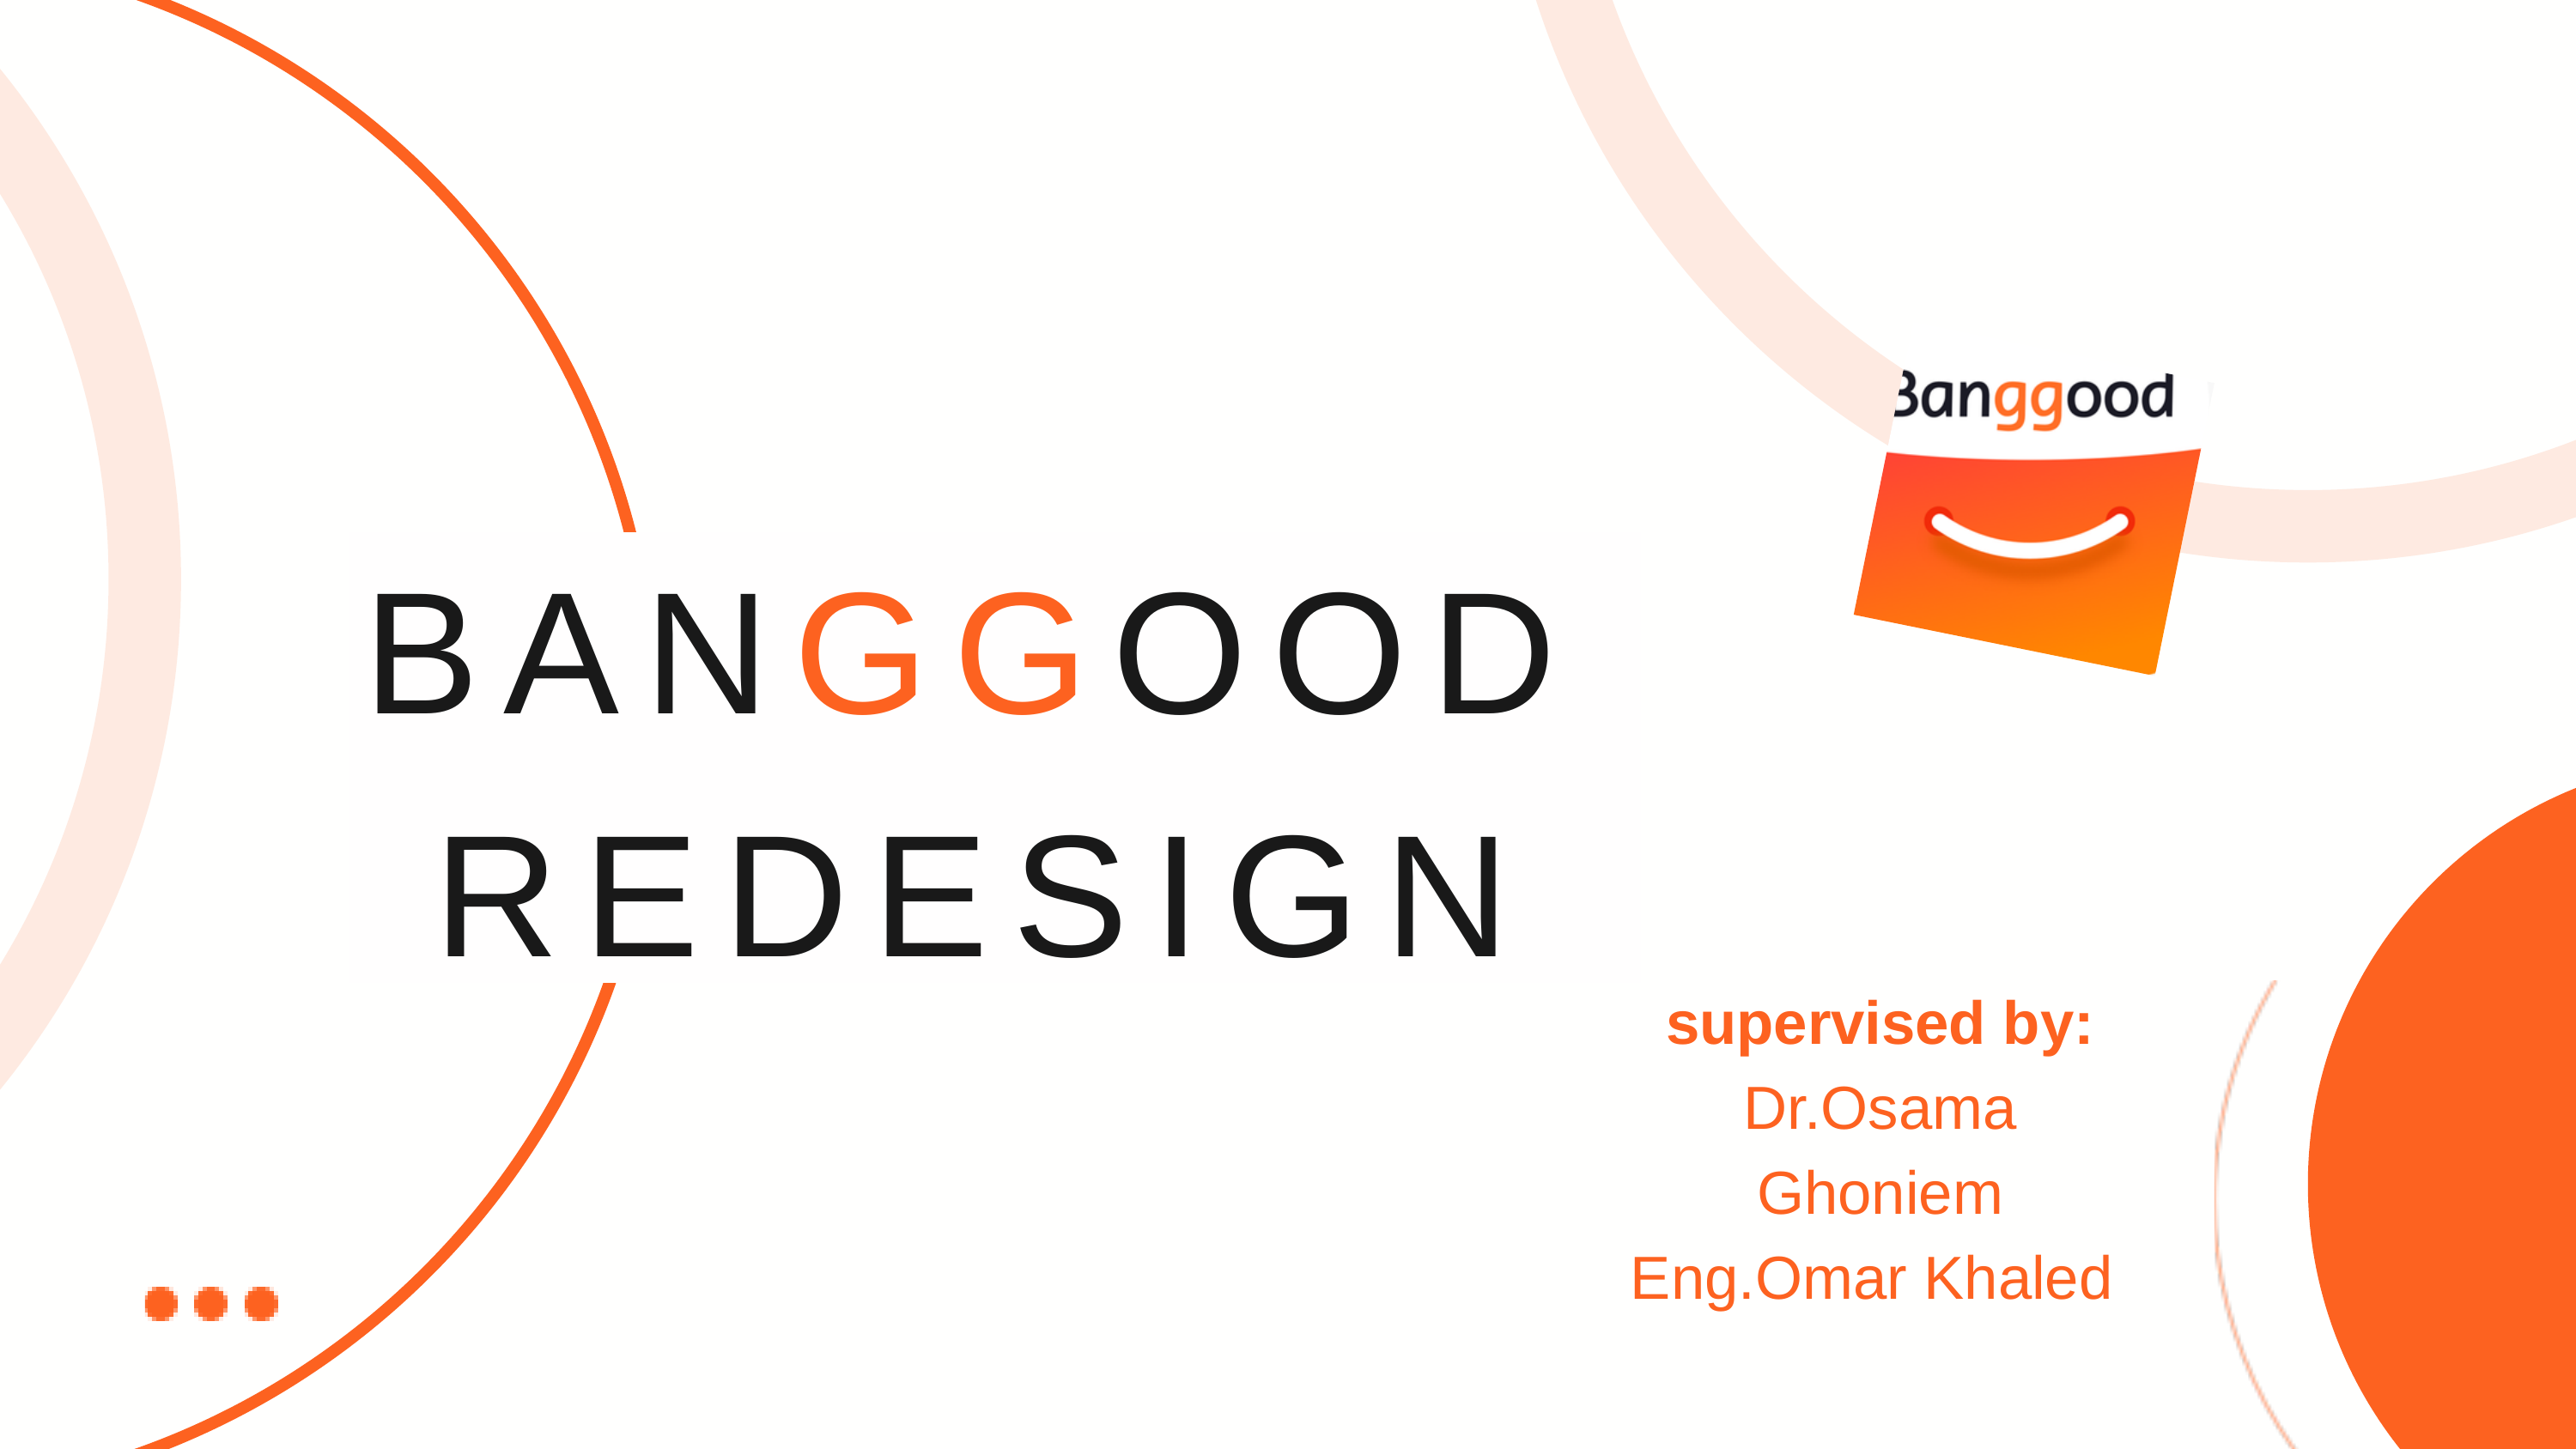

BANGGOOD REDESIGN

supervised by:
Dr.Osama Ghoniem
Eng.Omar Khaled